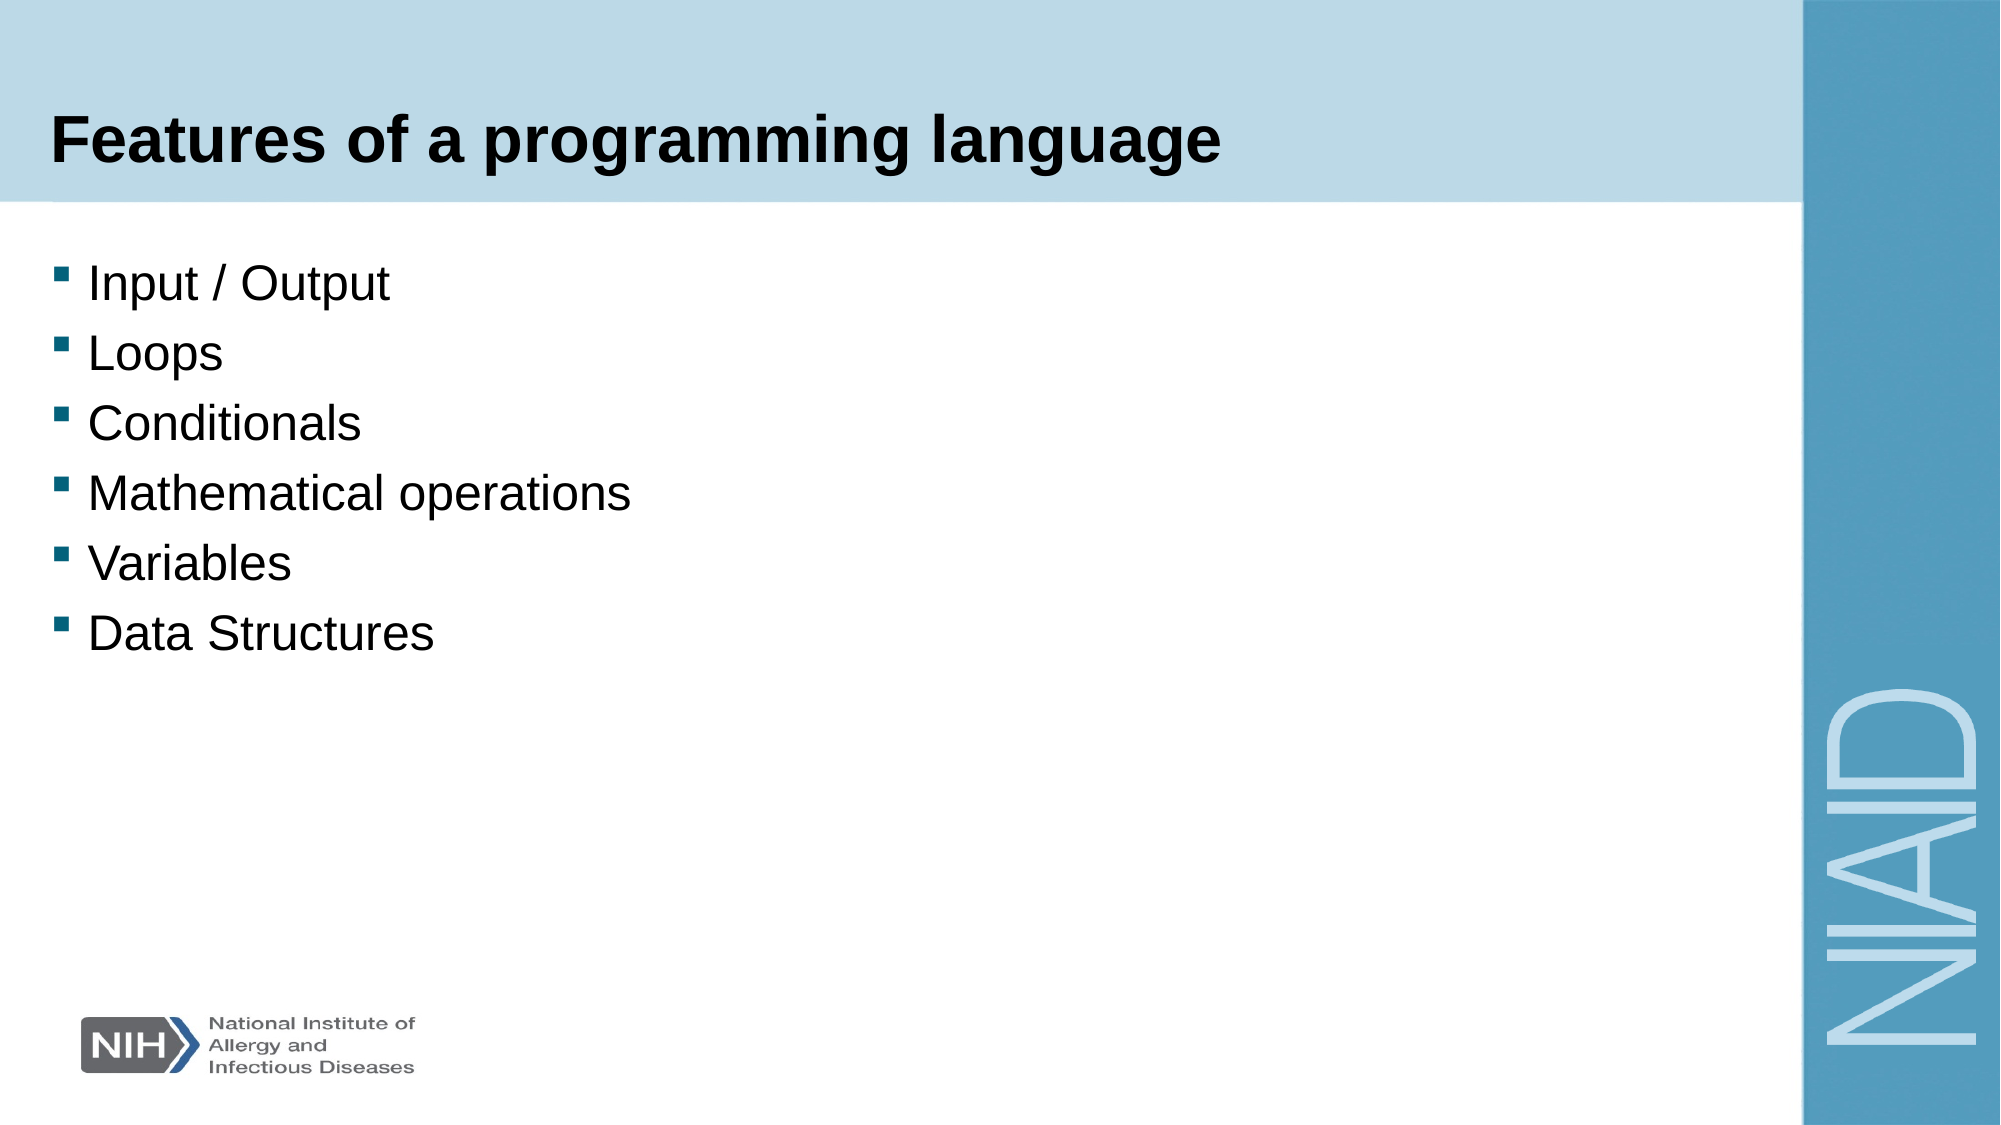

# Features of a programming language
Input / Output
Loops
Conditionals
Mathematical operations
Variables
Data Structures